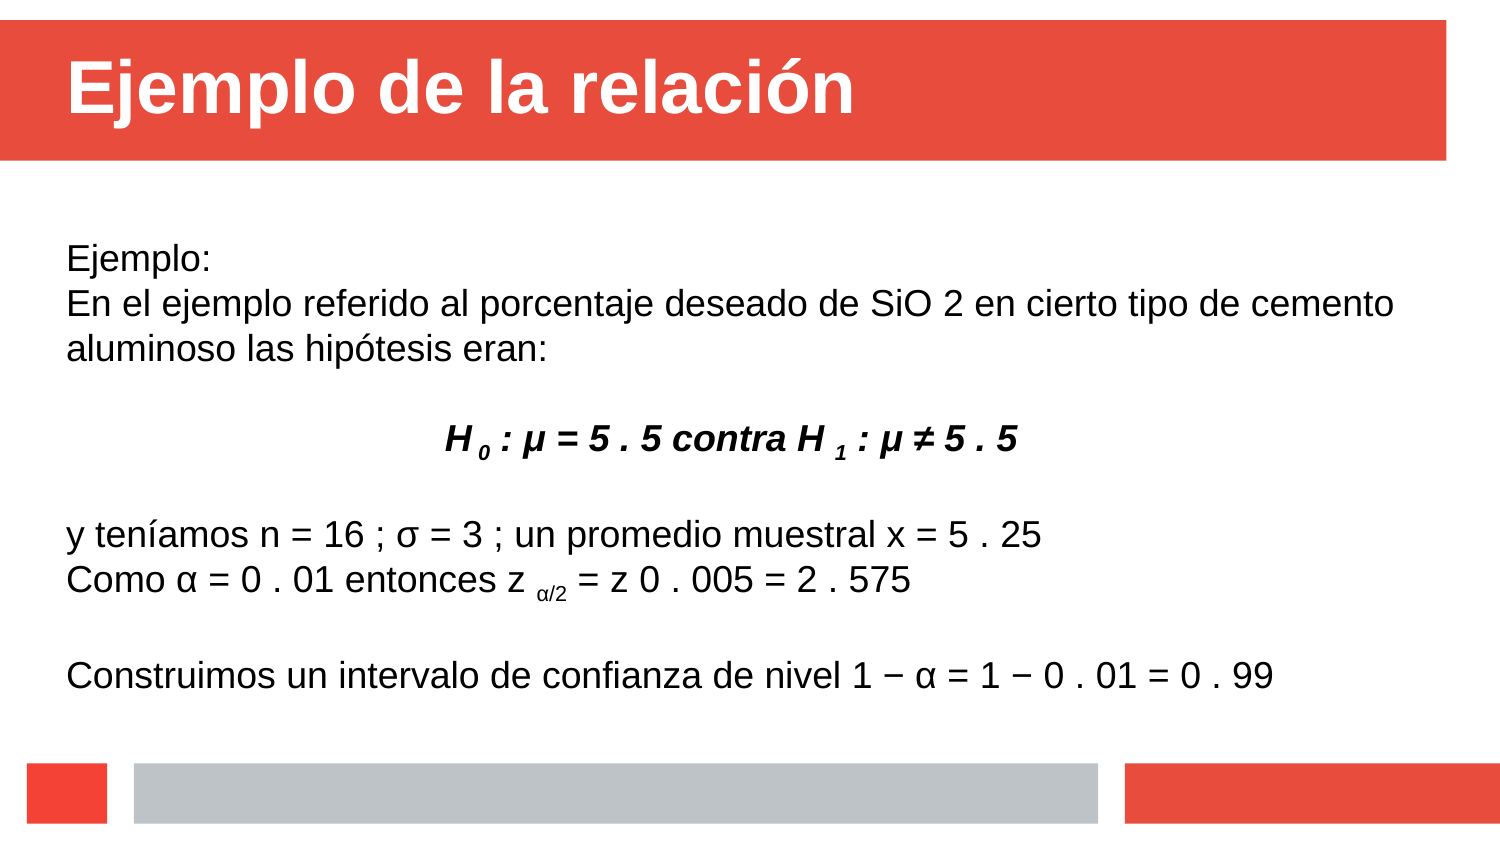

# Ejemplo de la relación
Ejemplo:
En el ejemplo referido al porcentaje deseado de SiO 2 en cierto tipo de cemento aluminoso las hipótesis eran:

H 0 : μ = 5 . 5 contra H 1 : μ ≠ 5 . 5

y teníamos n = 16 ; σ = 3 ; un promedio muestral x = 5 . 25
Como α = 0 . 01 entonces z α/2 = z 0 . 005 = 2 . 575

Construimos un intervalo de confianza de nivel 1 − α = 1 − 0 . 01 = 0 . 99